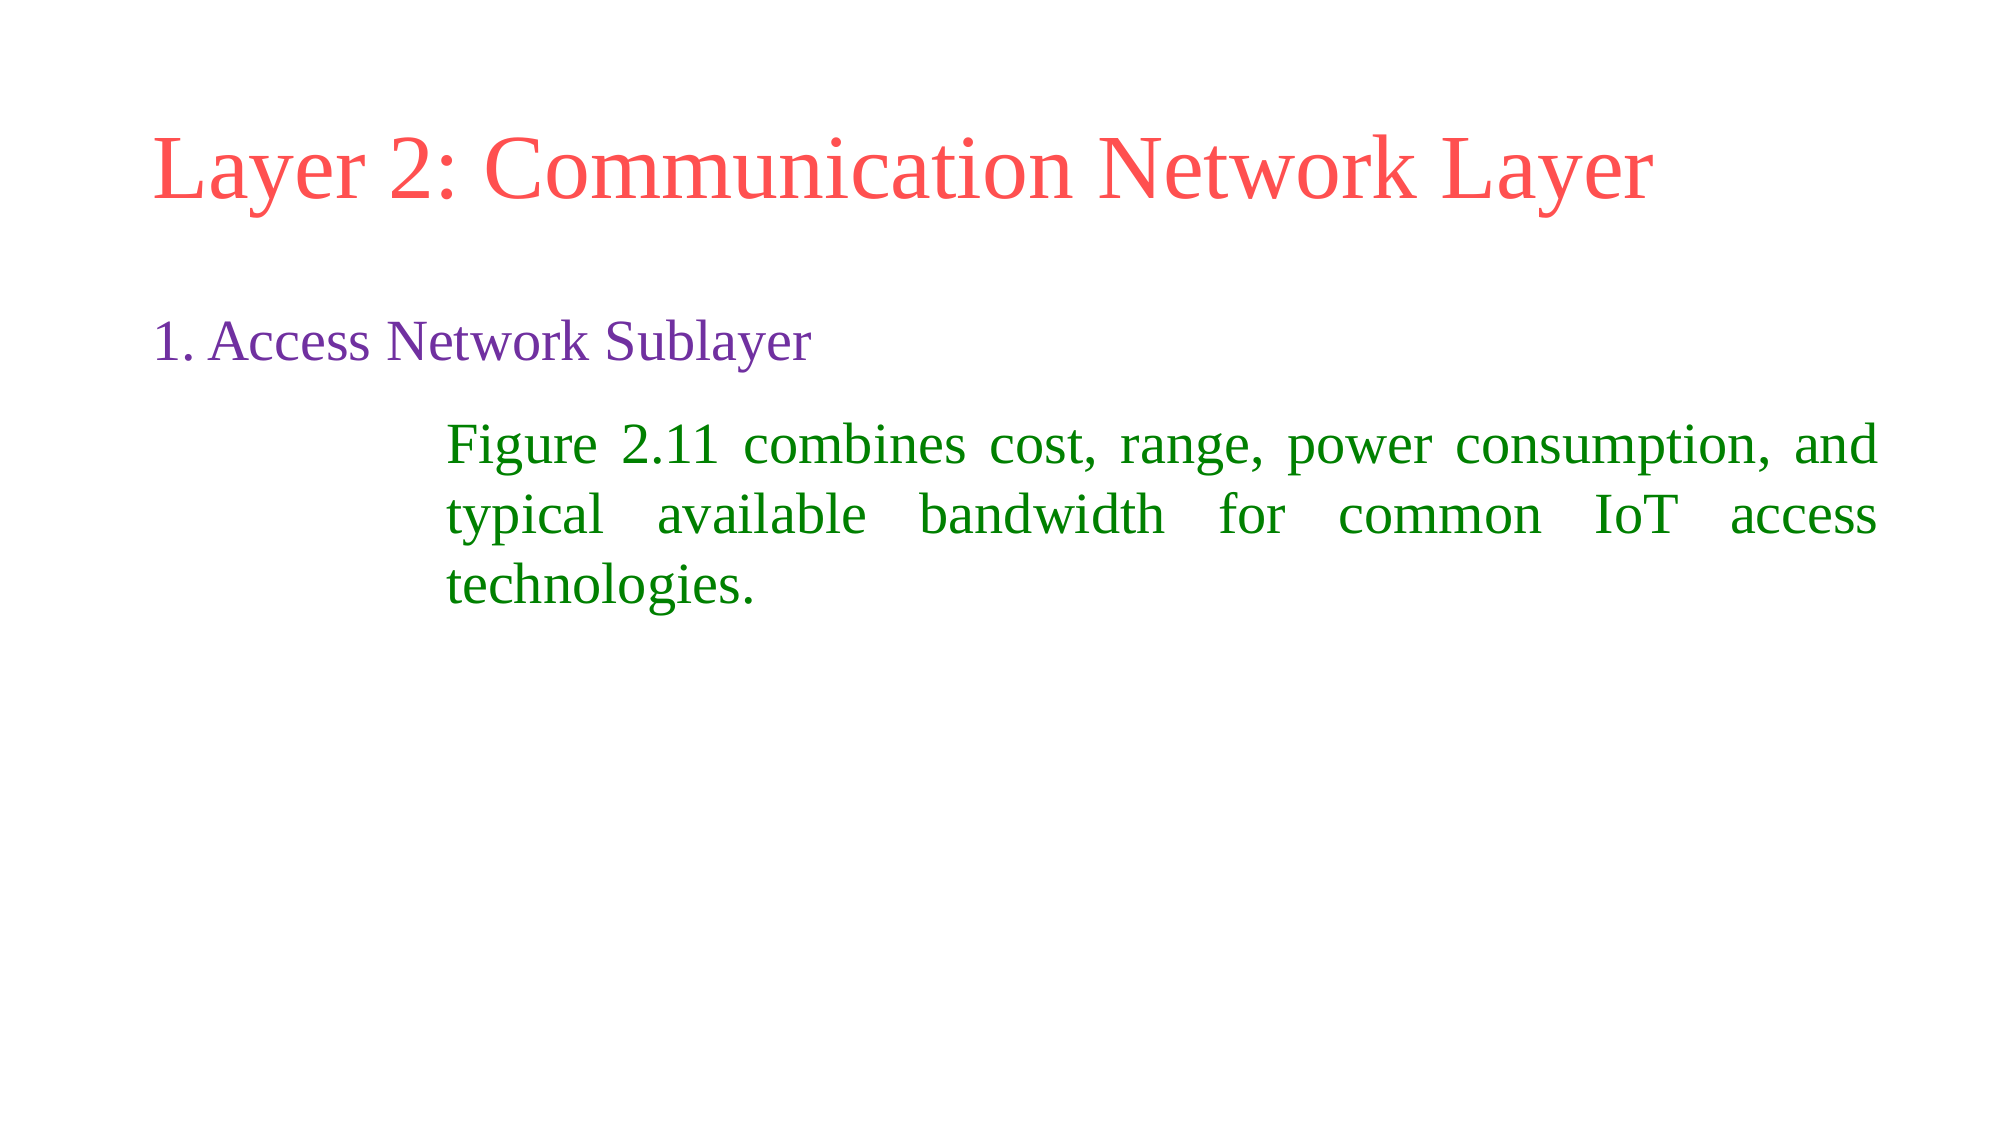

# Layer 2: Communication Network Layer
1. Access Network Sublayer
Figure 2.11 combines cost, range, power consumption, and typical available bandwidth for common IoT access technologies.